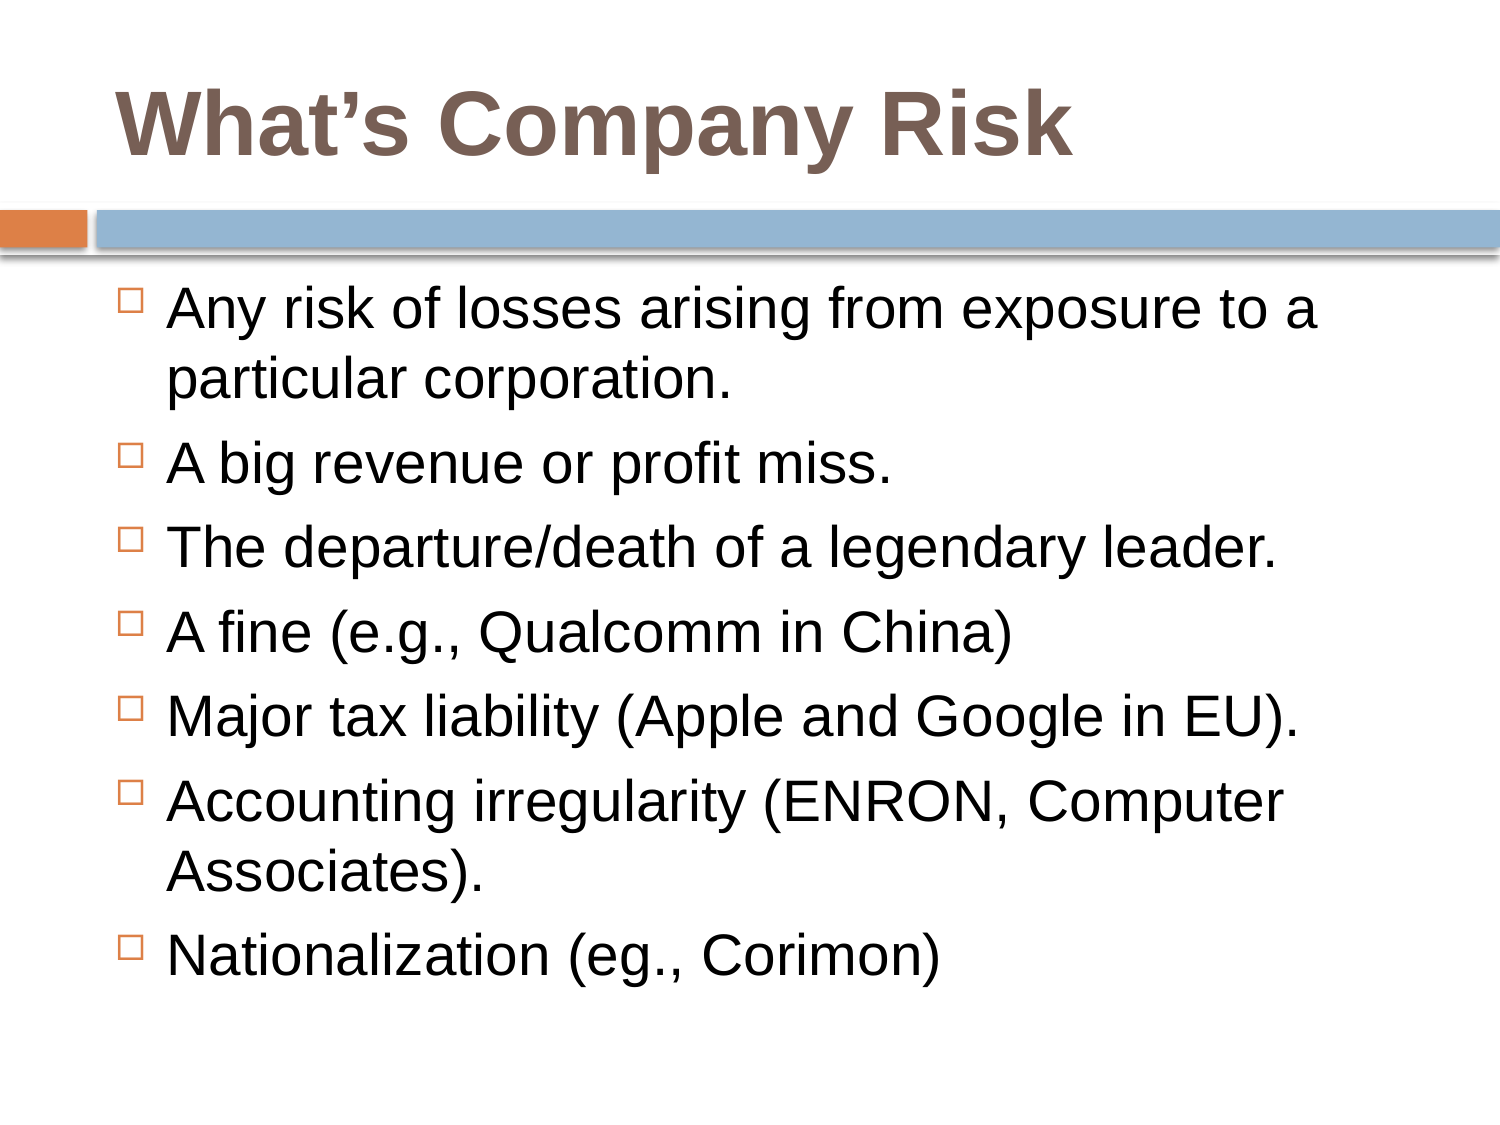

# What’s Company Risk
Any risk of losses arising from exposure to a particular corporation.
A big revenue or profit miss.
The departure/death of a legendary leader.
A fine (e.g., Qualcomm in China)
Major tax liability (Apple and Google in EU).
Accounting irregularity (ENRON, Computer Associates).
Nationalization (eg., Corimon)